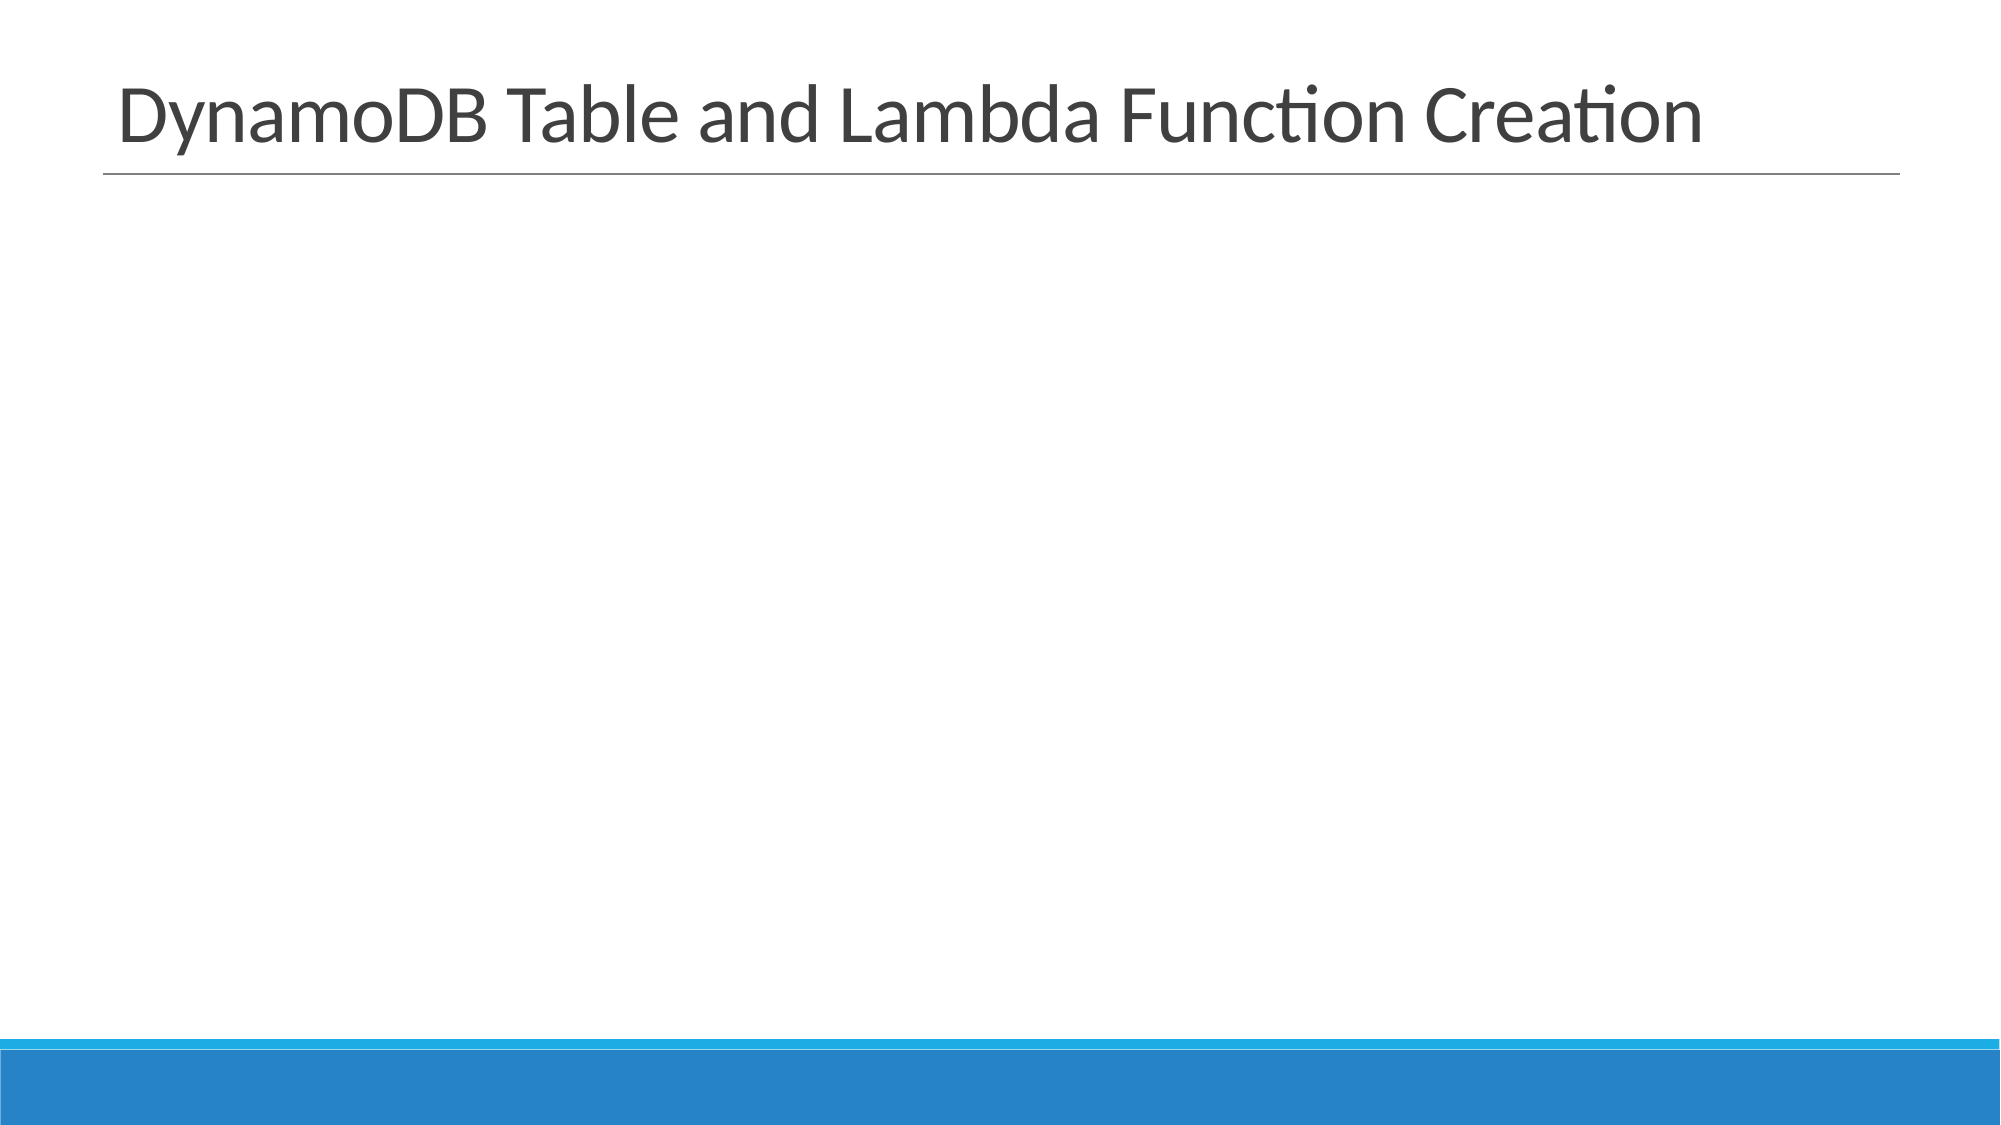

# DynamoDB Table and Lambda Function Creation